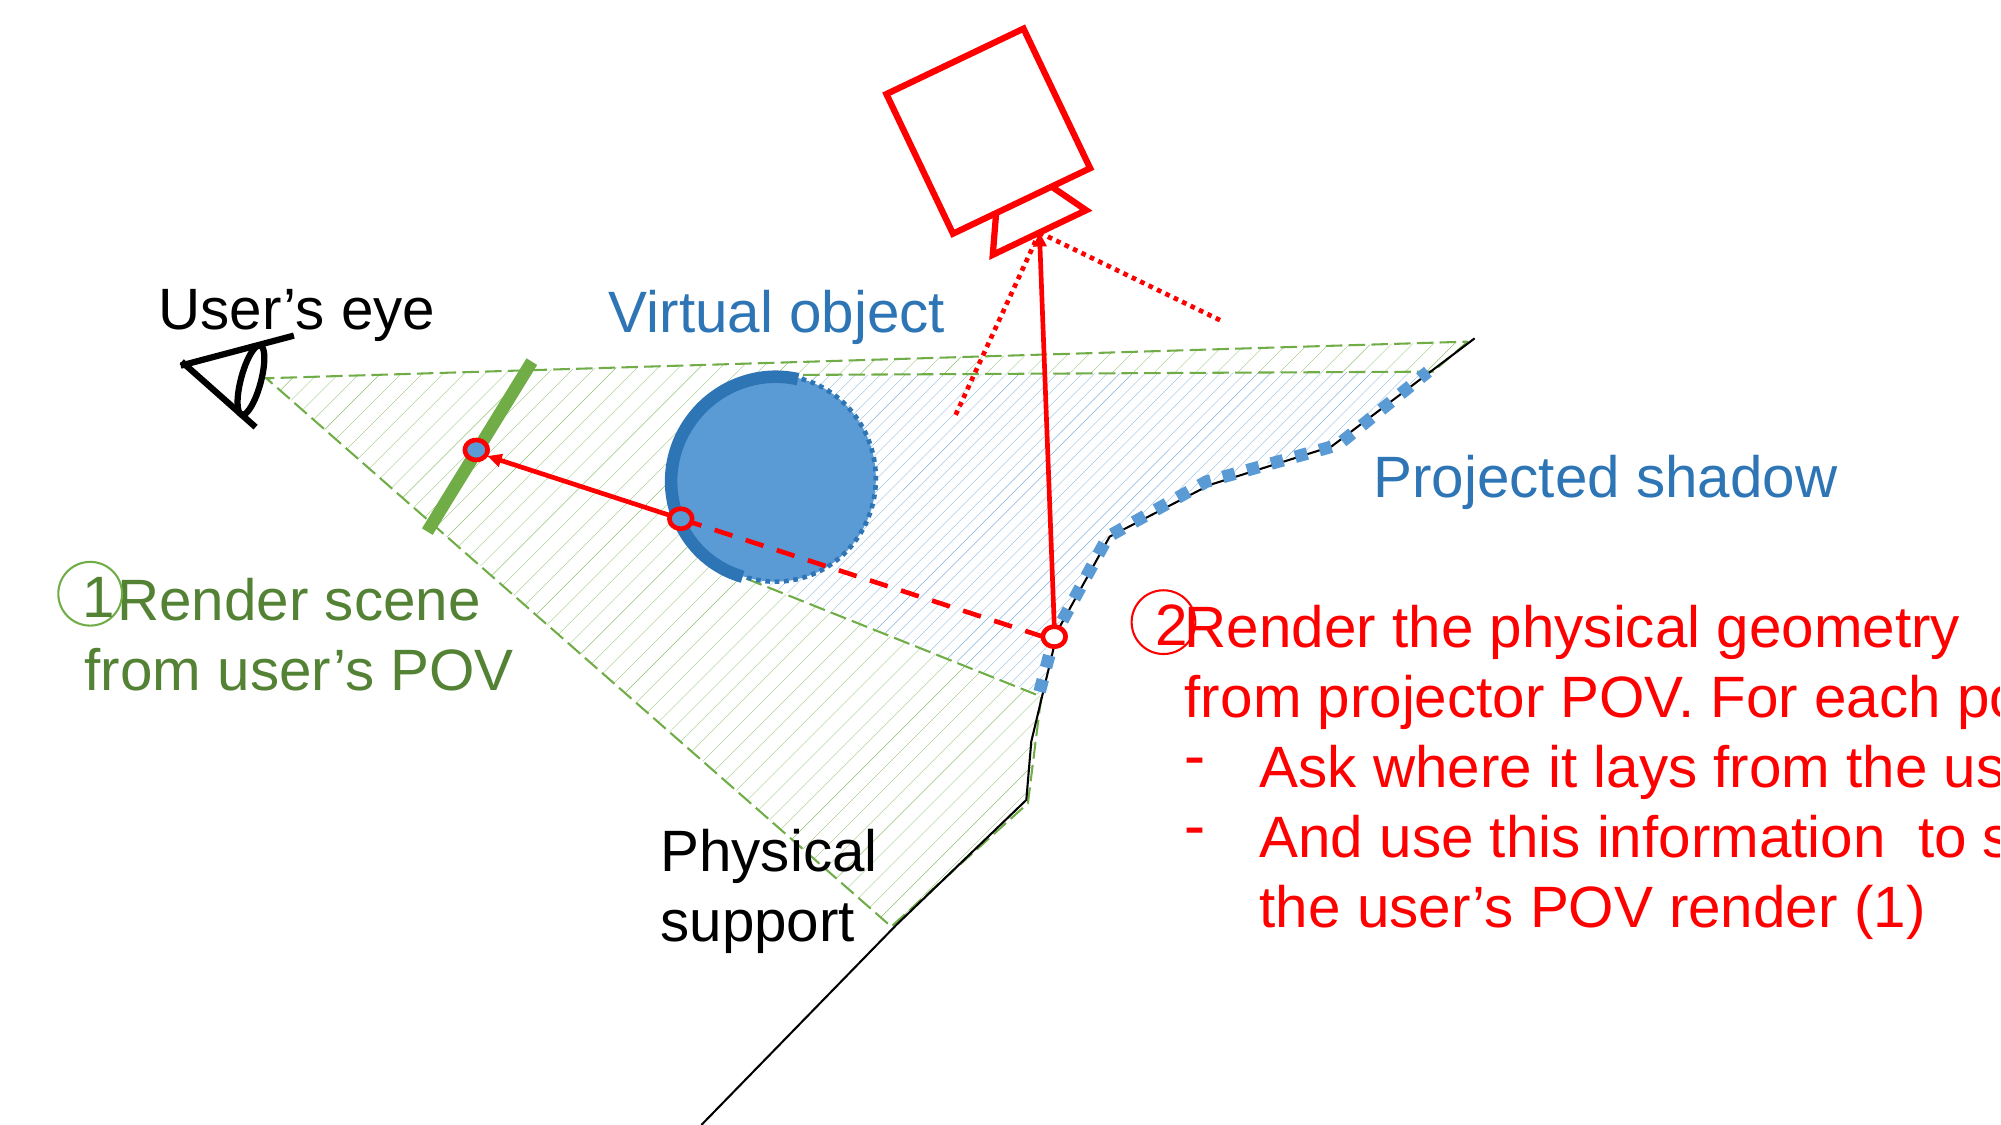

User’s eye
Virtual object

Projected shadow

Render scene
from user’s POV
1
Render the physical geometry
from projector POV. For each point:
Ask where it lays from the user’s POV
And use this information  to sample
the user’s POV render (1)
2

Physical
support